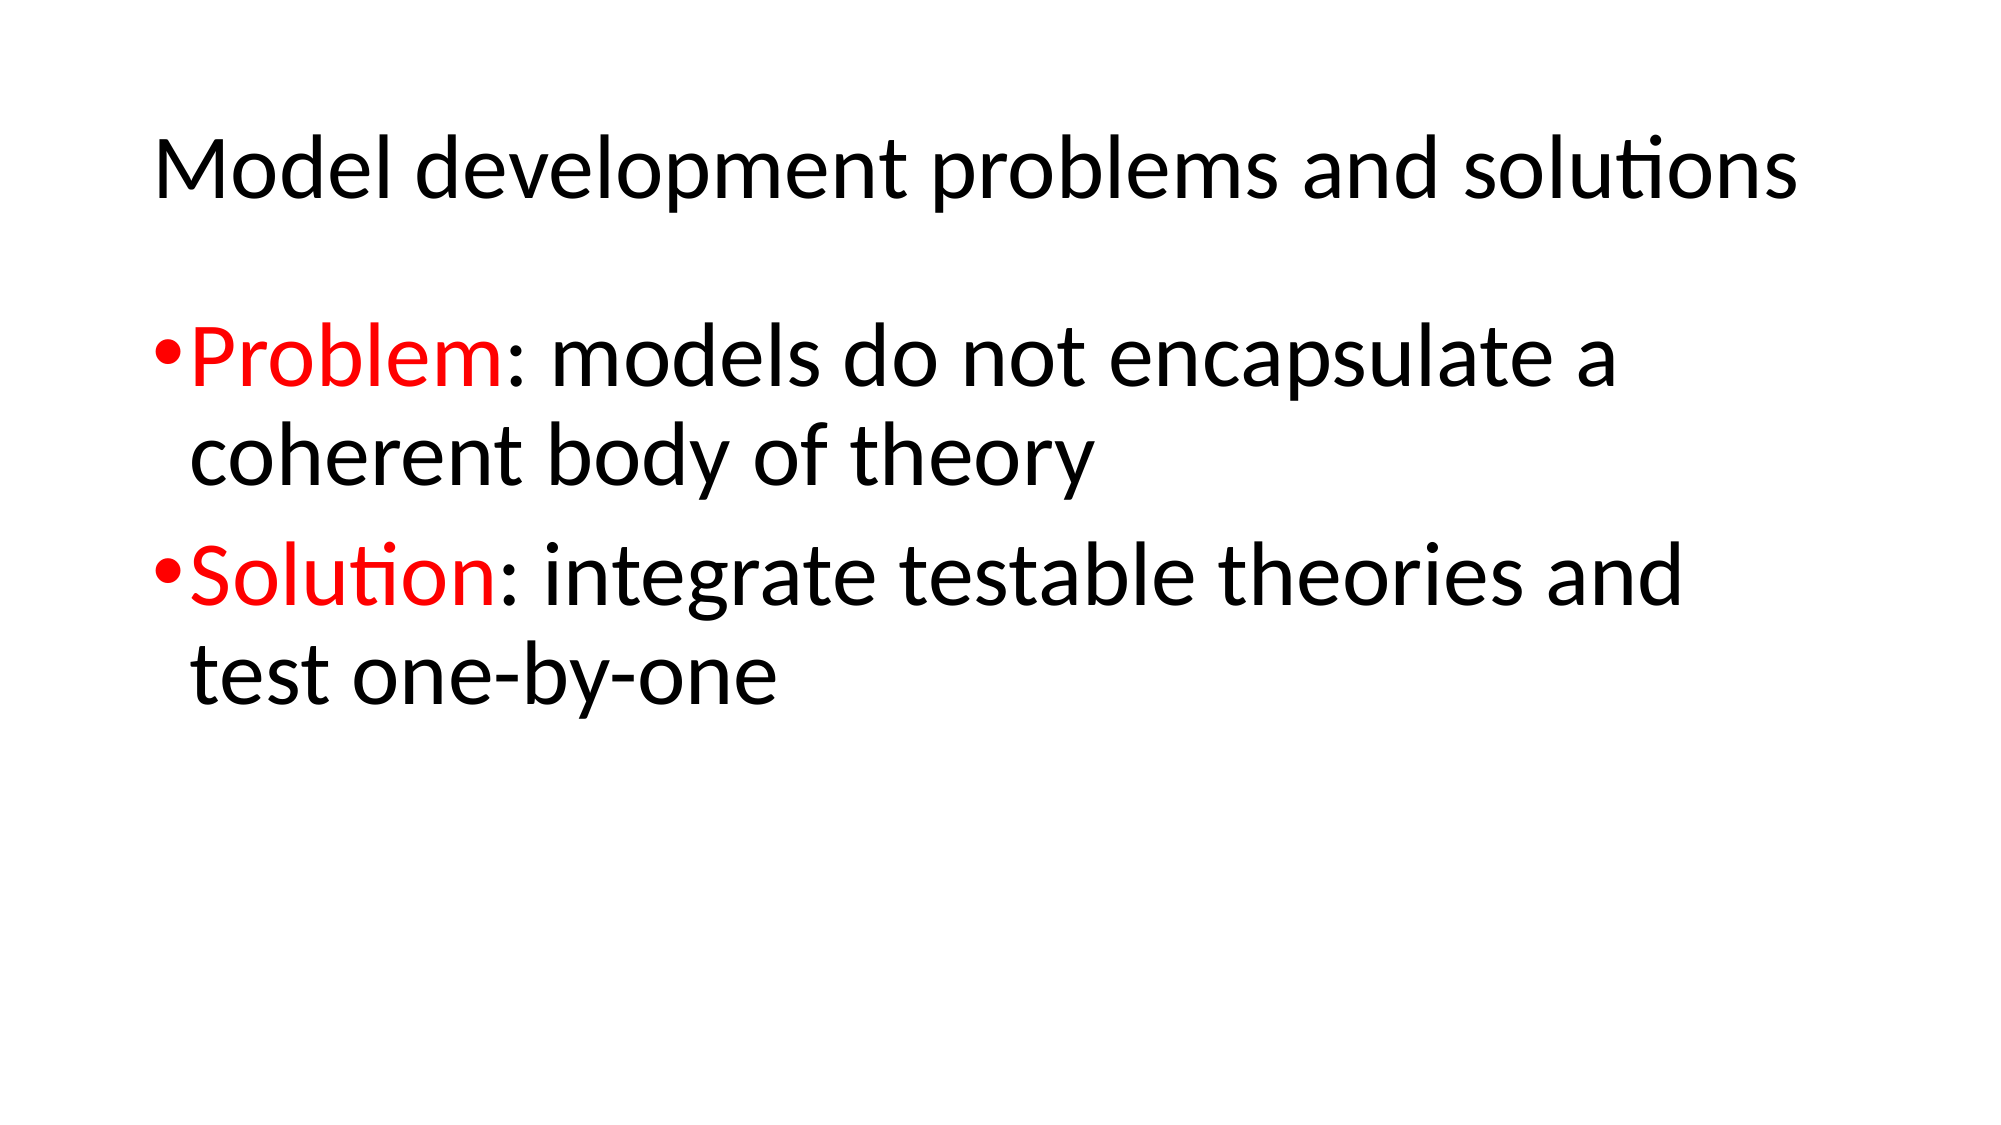

# Model development problems and solutions
Problem: models do not encapsulate a coherent body of theory
Solution: integrate testable theories and test one-by-one